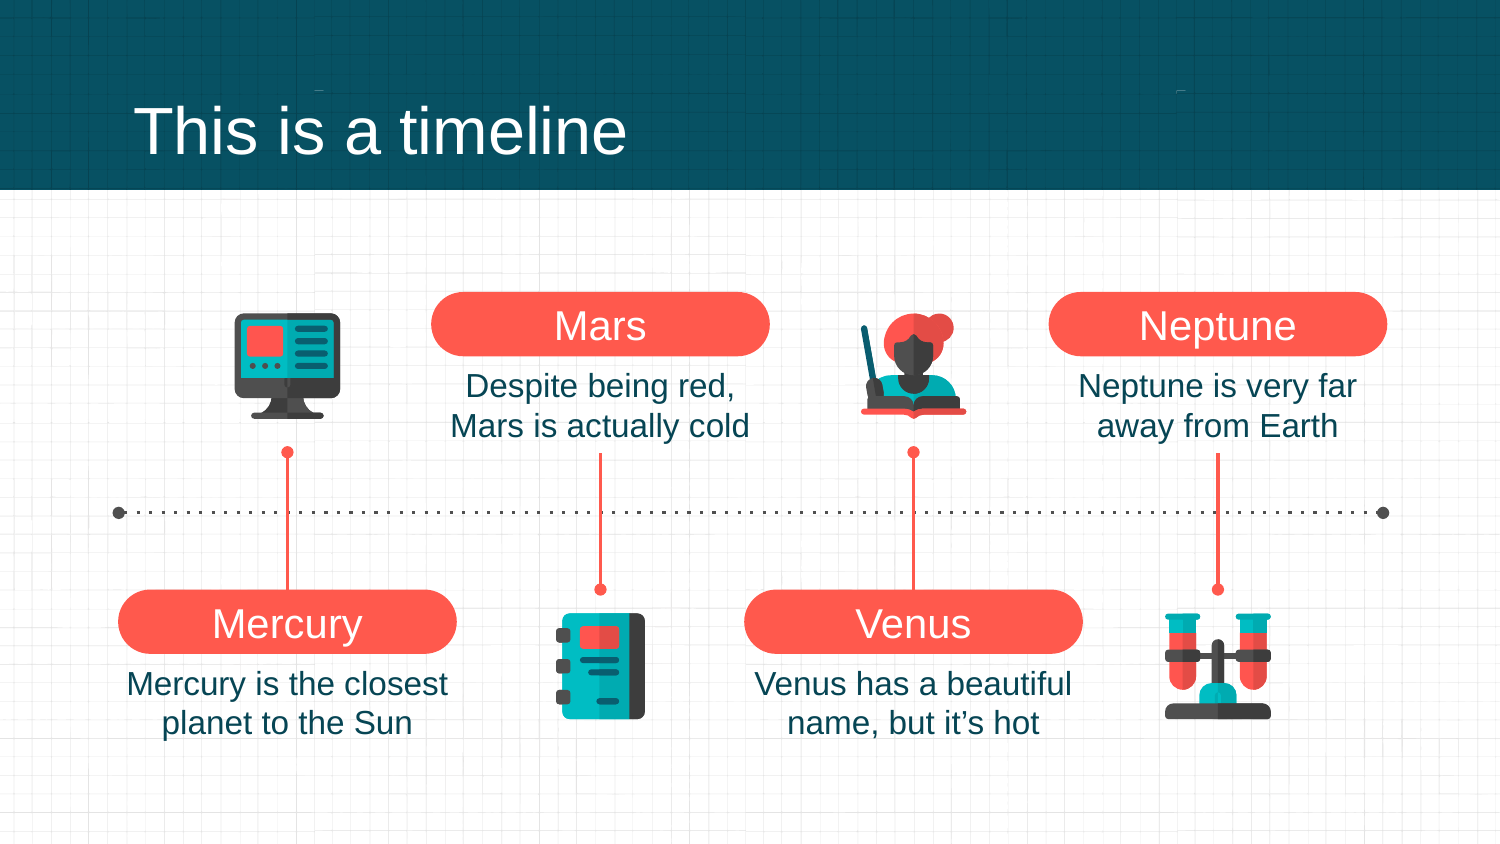

# This is a timeline

Mars
Neptune

Despite being red, Mars is actually cold
Neptune is very far away from Earth

Mercury
Venus

Mercury is the closest planet to the Sun
Venus has a beautiful name, but it’s hot